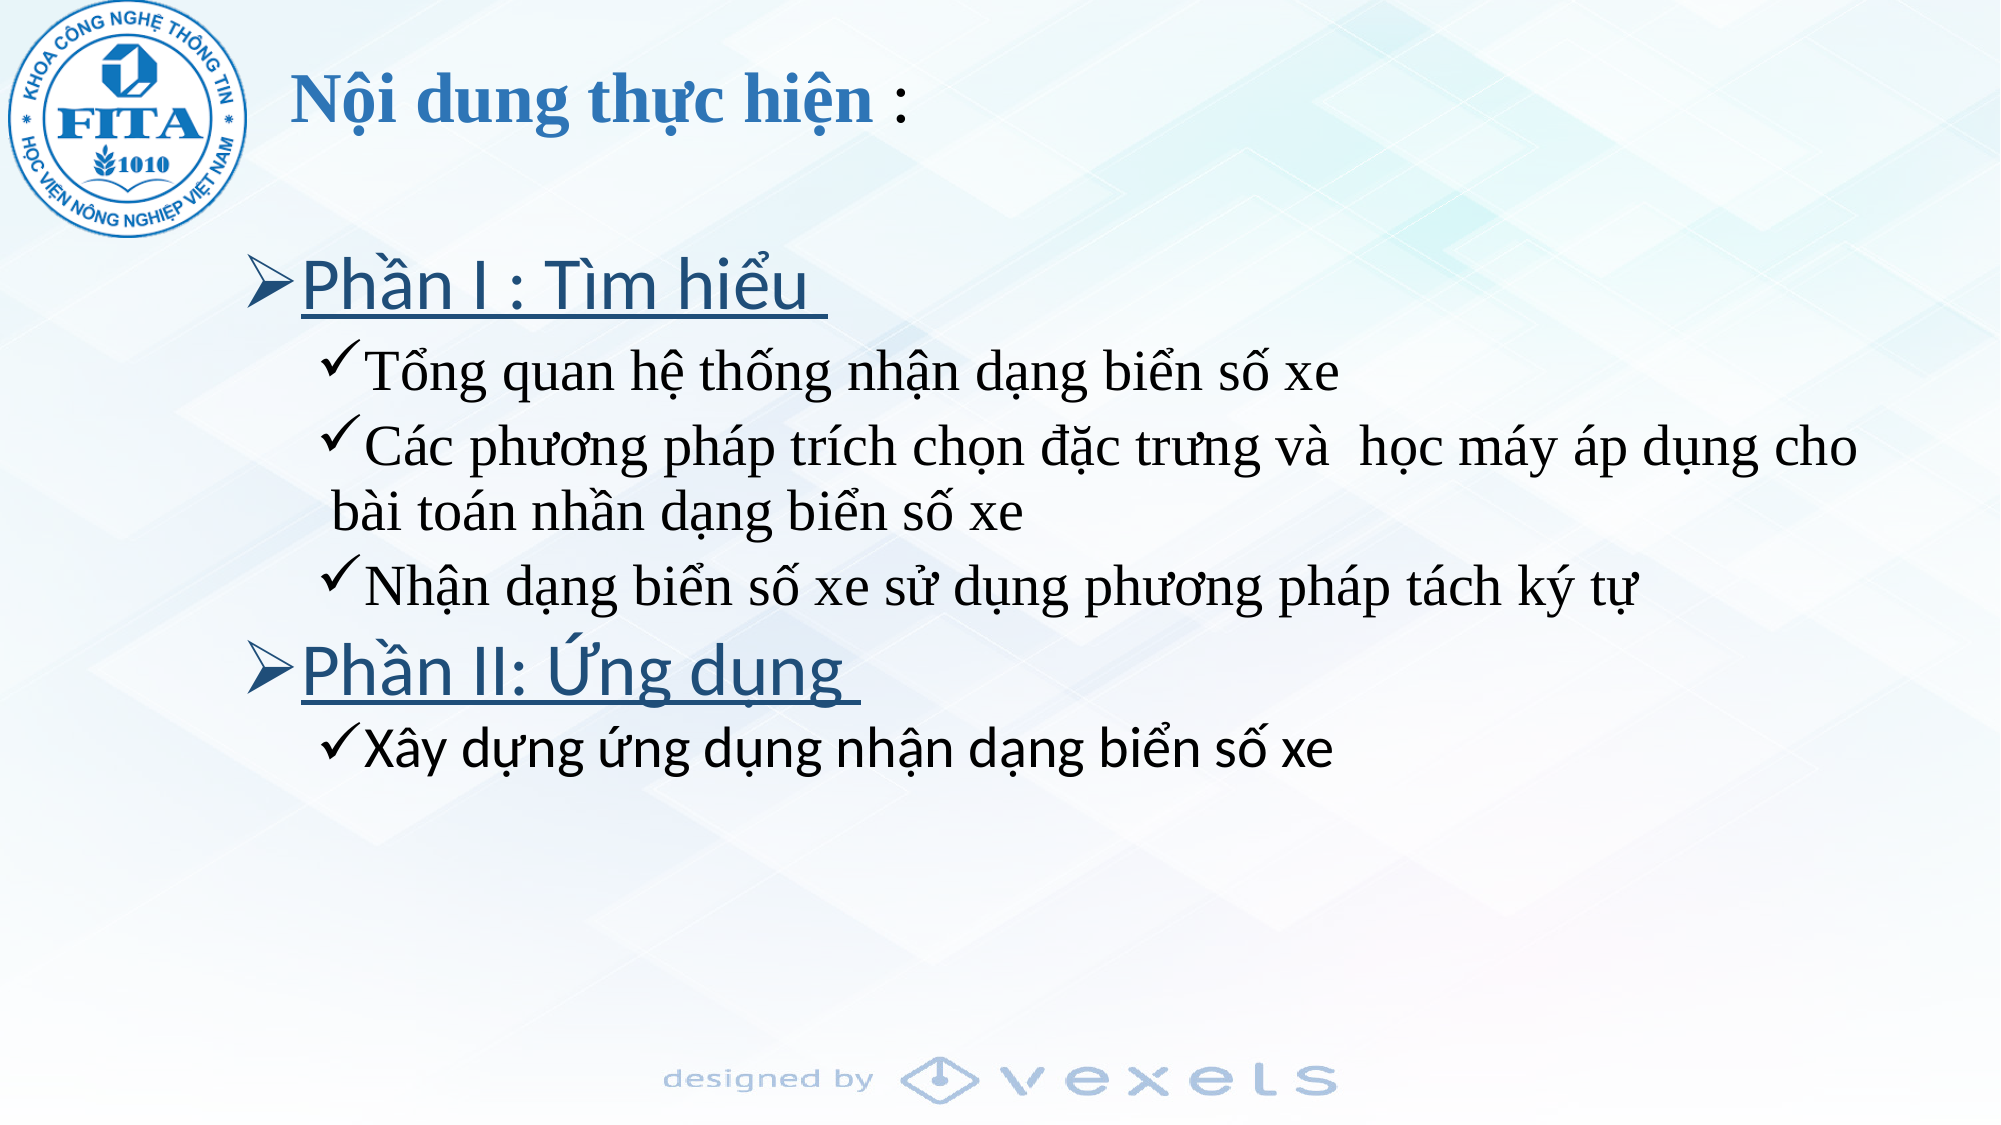

# Nội dung thực hiện :
Phần I : Tìm hiểu
Tổng quan hệ thống nhận dạng biển số xe
Các phương pháp trích chọn đặc trưng và  học máy áp dụng cho bài toán nhần dạng biển số xe
Nhận dạng biển số xe sử dụng phương pháp tách ký tự
Phần II: Ứng dụng
Xây dựng ứng dụng nhận dạng biển số xe